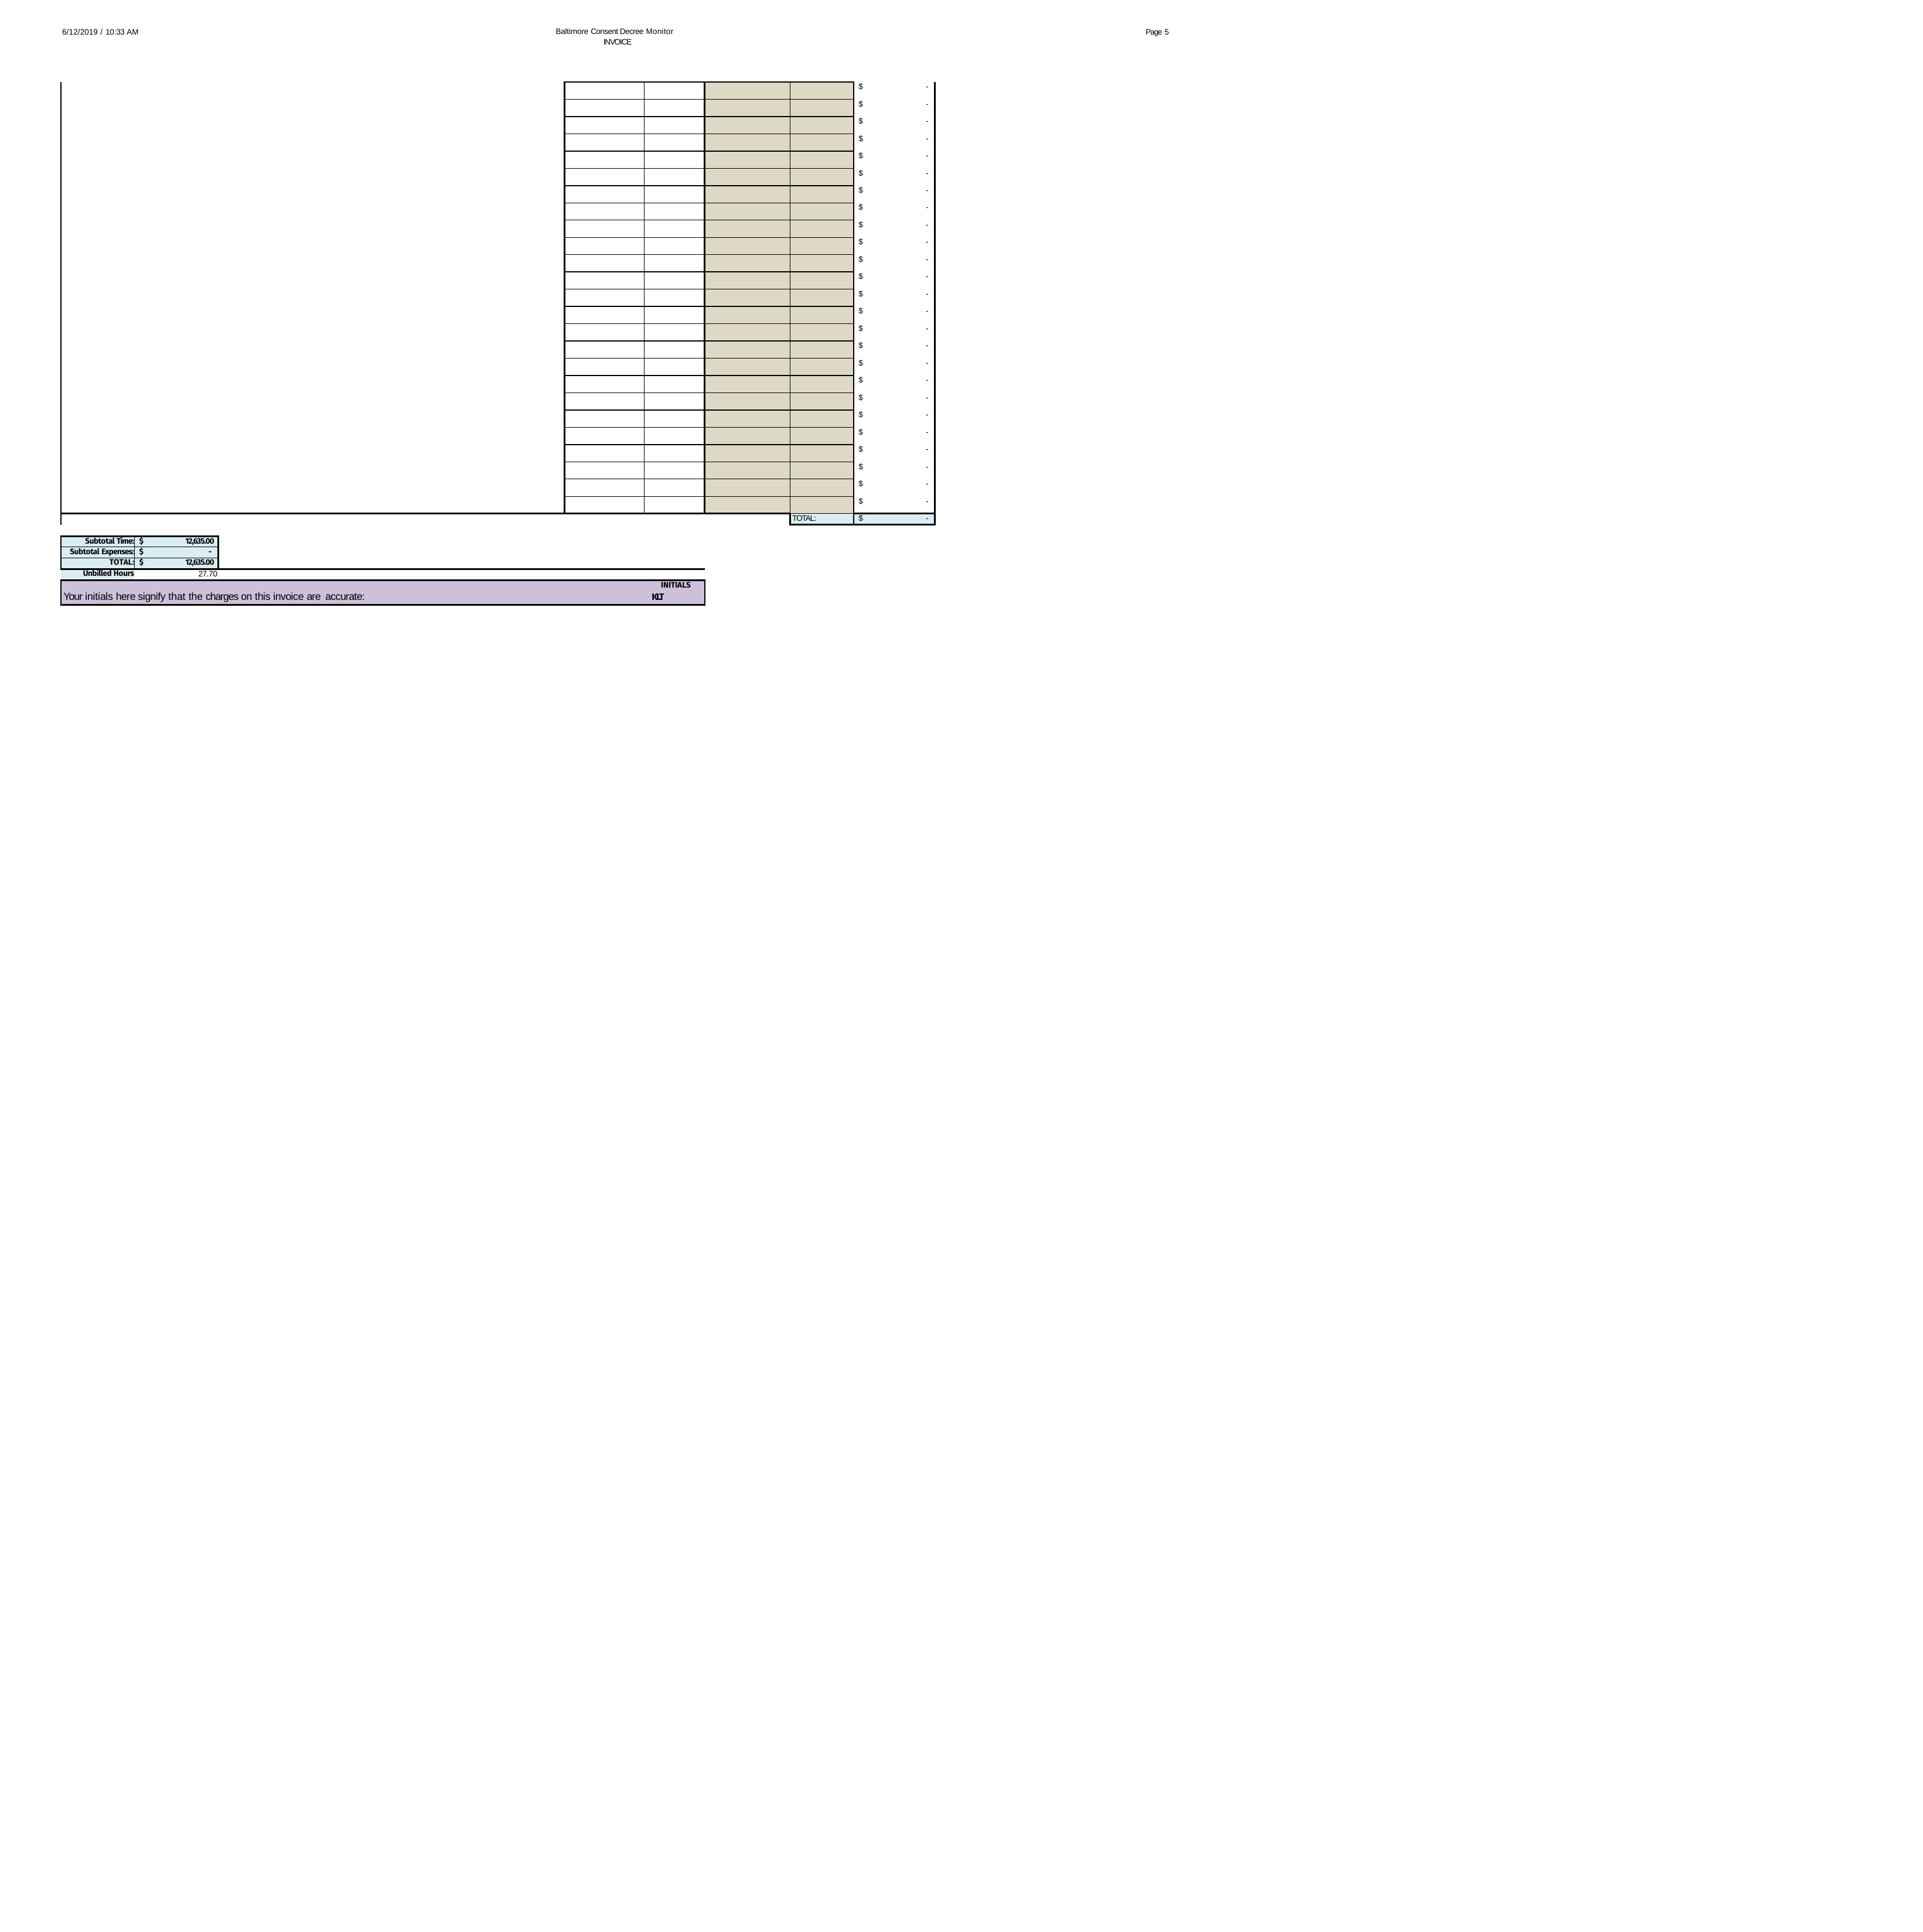

Baltimore Consent Decree Monitor  INVOICE
6/12/2019 / 10:33 AM
Page 5
|  |  |  |  |  | $ - |
| --- | --- | --- | --- | --- | --- |
|  |  |  |  |  | $ - |
|  |  |  |  |  | $ - |
|  |  |  |  |  | $ - |
|  |  |  |  |  | $ - |
|  |  |  |  |  | $ - |
|  |  |  |  |  | $ - |
|  |  |  |  |  | $ - |
|  |  |  |  |  | $ - |
|  |  |  |  |  | $ - |
|  |  |  |  |  | $ - |
|  |  |  |  |  | $ - |
|  |  |  |  |  | $ - |
|  |  |  |  |  | $ - |
|  |  |  |  |  | $ - |
|  |  |  |  |  | $ - |
|  |  |  |  |  | $ - |
|  |  |  |  |  | $ - |
|  |  |  |  |  | $ - |
|  |  |  |  |  | $ - |
|  |  |  |  |  | $ - |
|  |  |  |  |  | $ - |
|  |  |  |  |  | $ - |
|  |  |  |  |  | $ - |
|  |  |  |  |  | $ - |
|  |  |  |  | TOTAL: | $ - |
| Subtotal Time: | $ 12,635.00 |  |
| --- | --- | --- |
| Subtotal Expenses: | $ - |  |
| TOTAL: | $ 12,635.00 |  |
| Unbilled Hours | 27.70 |  |
| INITIALS Your initials here signify that the charges on this invoice are accurate: KLT |  |  |